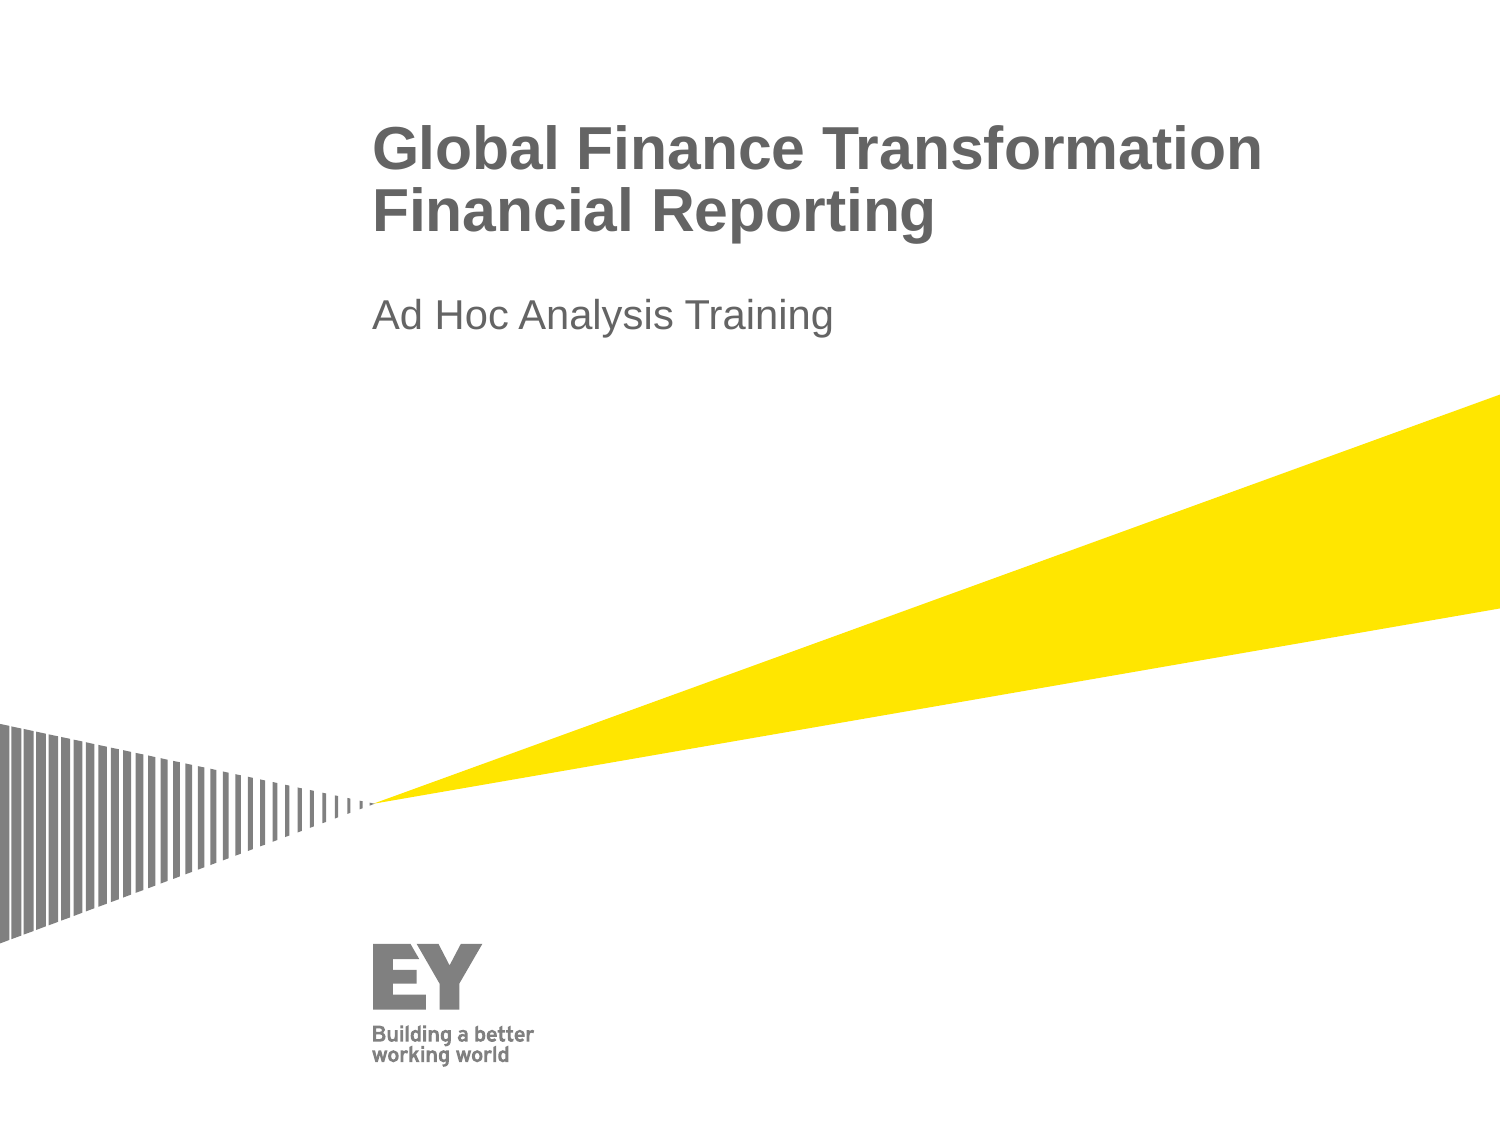

# Global Finance Transformation Financial Reporting
Ad Hoc Analysis Training